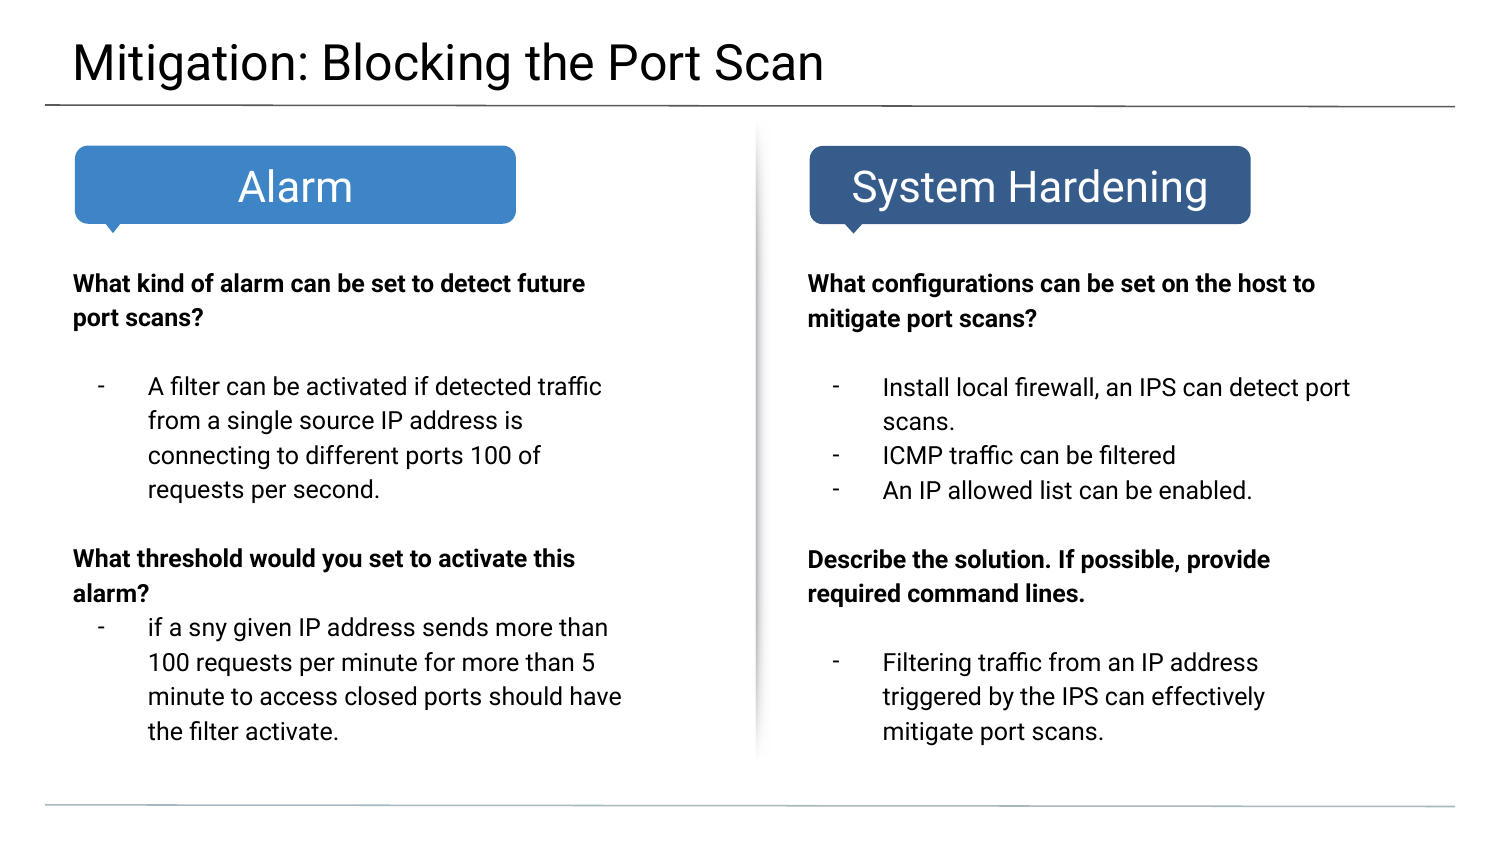

# Mitigation: Blocking the Port Scan
What kind of alarm can be set to detect future port scans?

A filter can be activated if detected traffic from a single source IP address is connecting to different ports 100 of requests per second.

What threshold would you set to activate this alarm?
if a sny given IP address sends more than 100 requests per minute for more than 5 minute to access closed ports should have the filter activate.
What configurations can be set on the host to mitigate port scans?

Install local firewall, an IPS can detect port scans.
ICMP traffic can be filtered
An IP allowed list can be enabled.

Describe the solution. If possible, provide required command lines.

Filtering traffic from an IP address triggered by the IPS can effectively mitigate port scans.